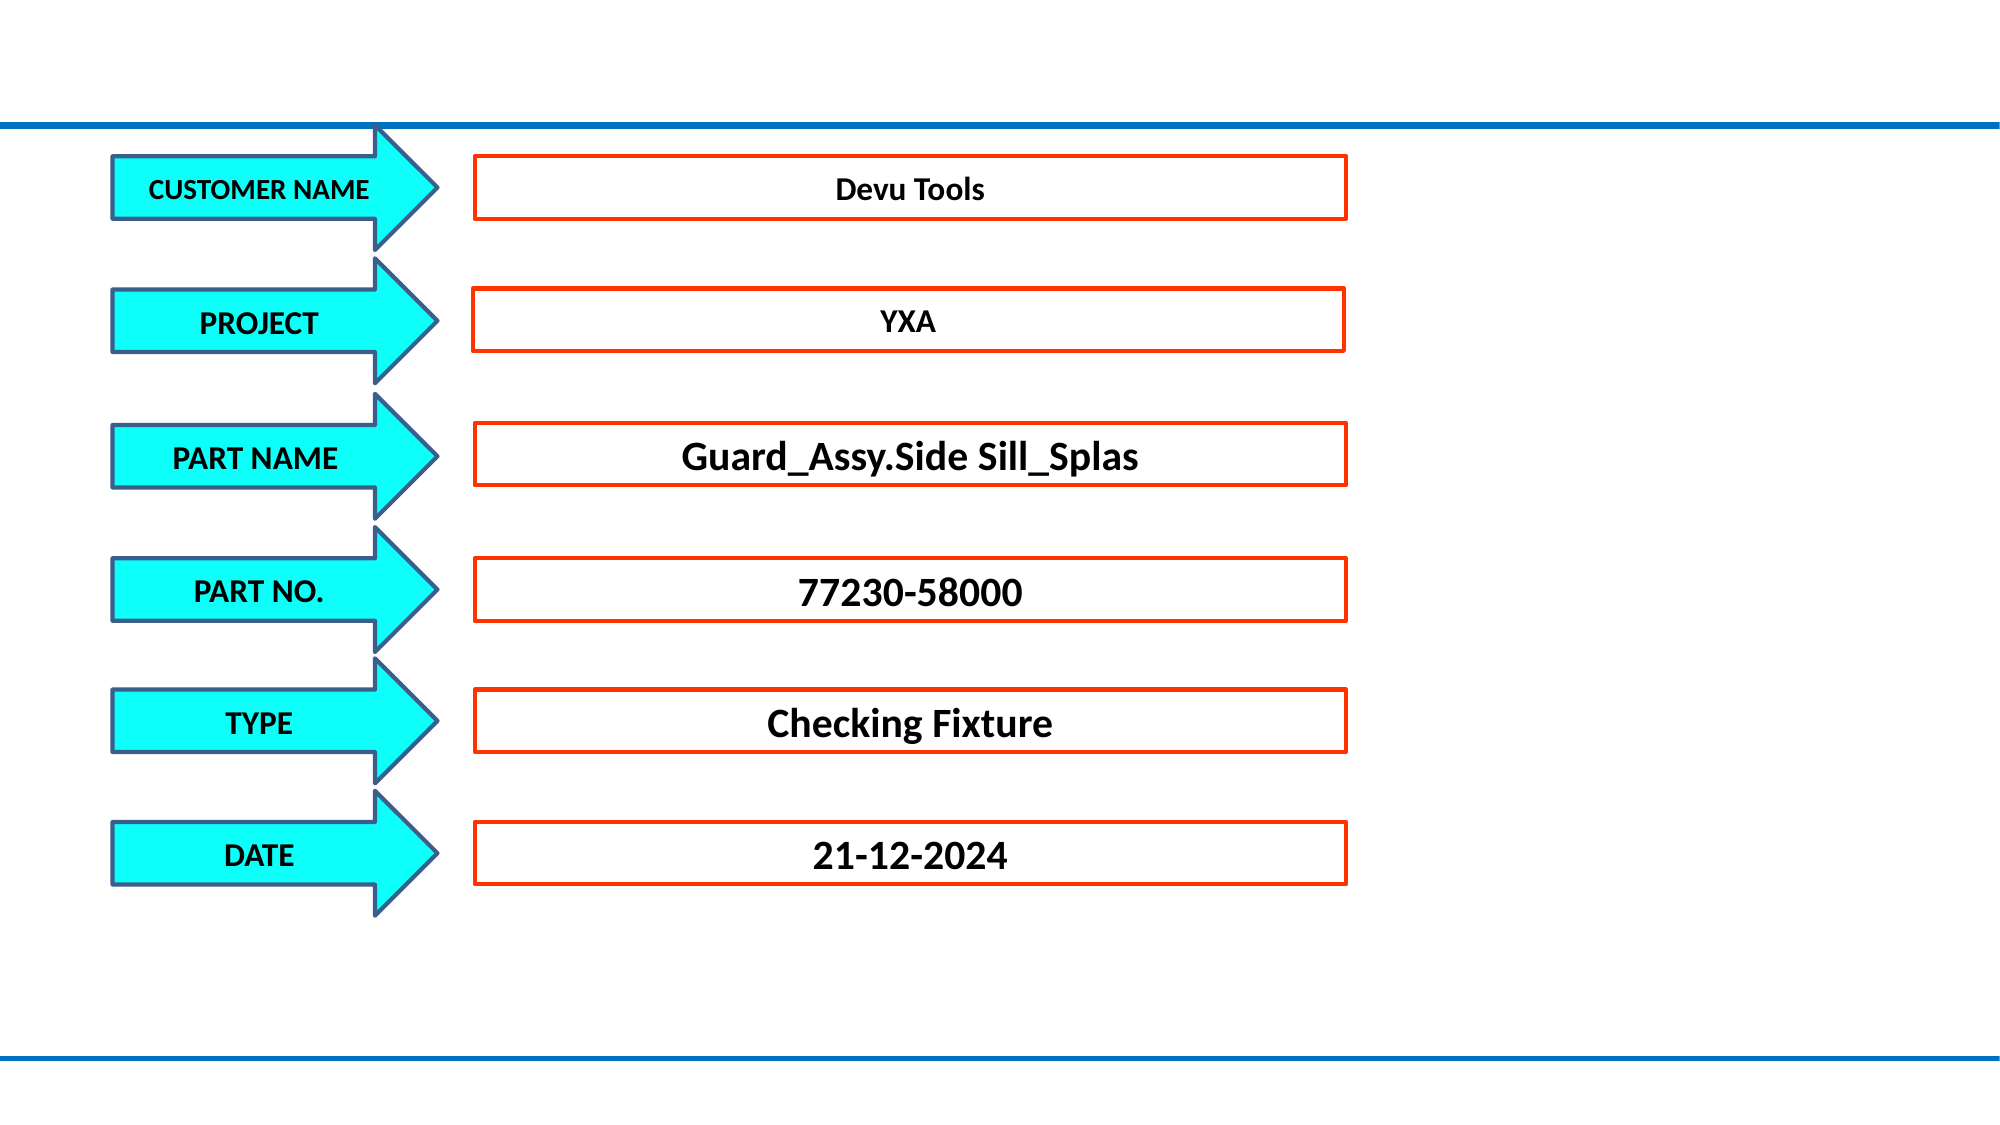

CUSTOMER NAME
Devu Tools
PROJECT
YXA
PART NAME
Guard_Assy.Side Sill_Splas
PART NO.
77230-58000
TYPE
Checking Fixture
DATE
21-12-2024